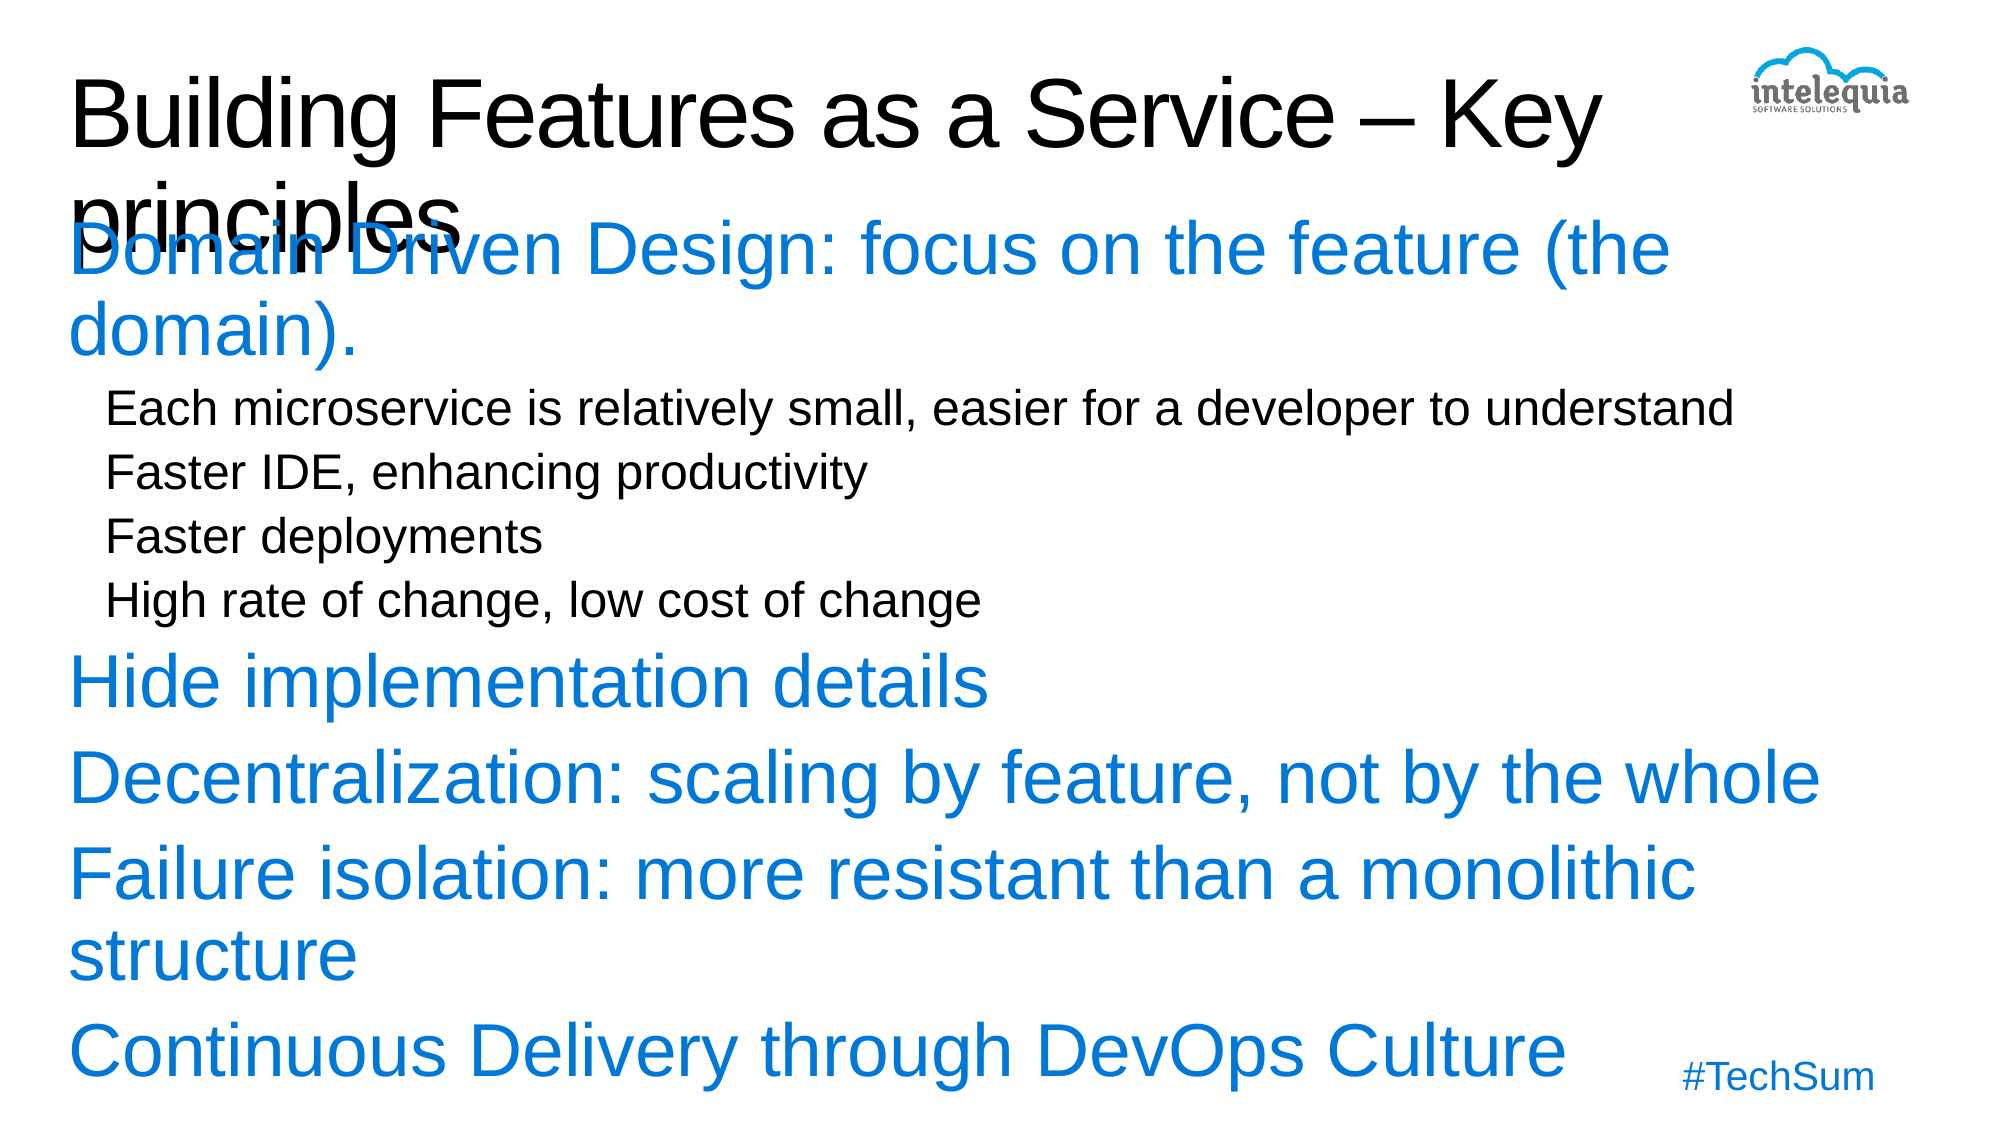

# Building Features as a Service – Key principles
Domain Driven Design: focus on the feature (the domain).
Each microservice is relatively small, easier for a developer to understand
Faster IDE, enhancing productivity
Faster deployments
High rate of change, low cost of change
Hide implementation details
Decentralization: scaling by feature, not by the whole
Failure isolation: more resistant than a monolithic structure
Continuous Delivery through DevOps Culture